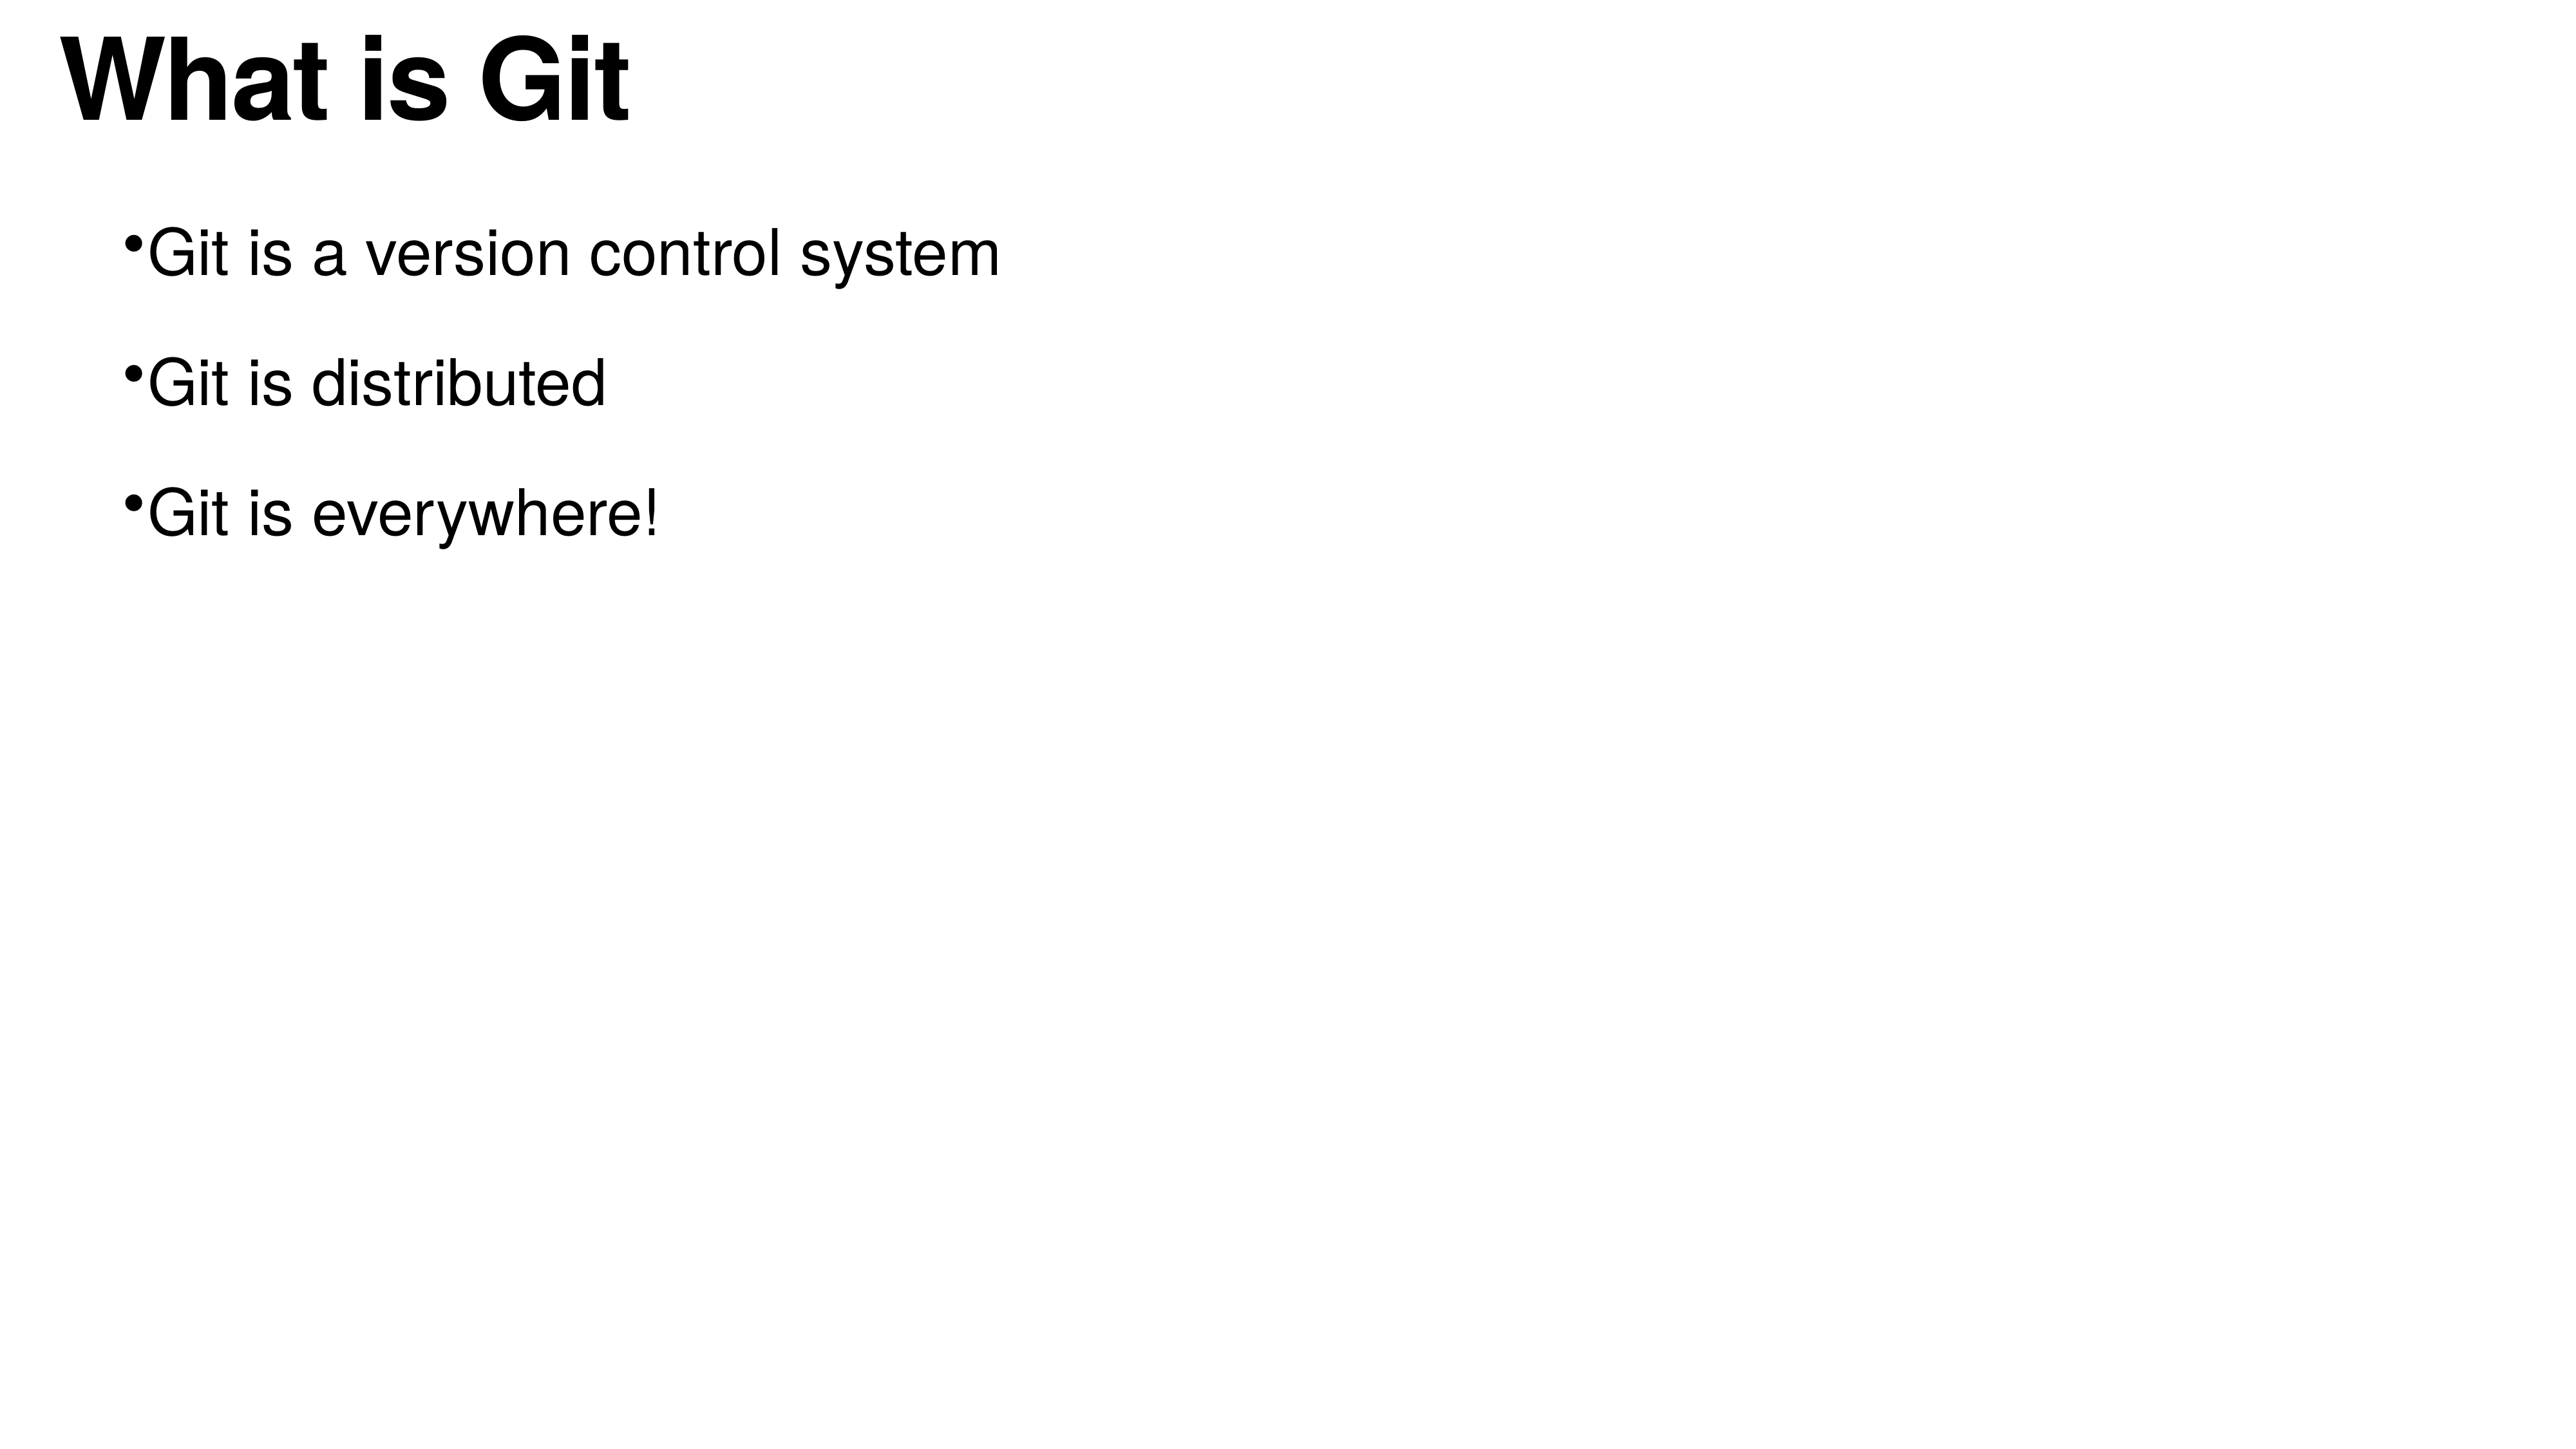

# What is Git
Git is a version control system
Git is distributed
Git is everywhere!